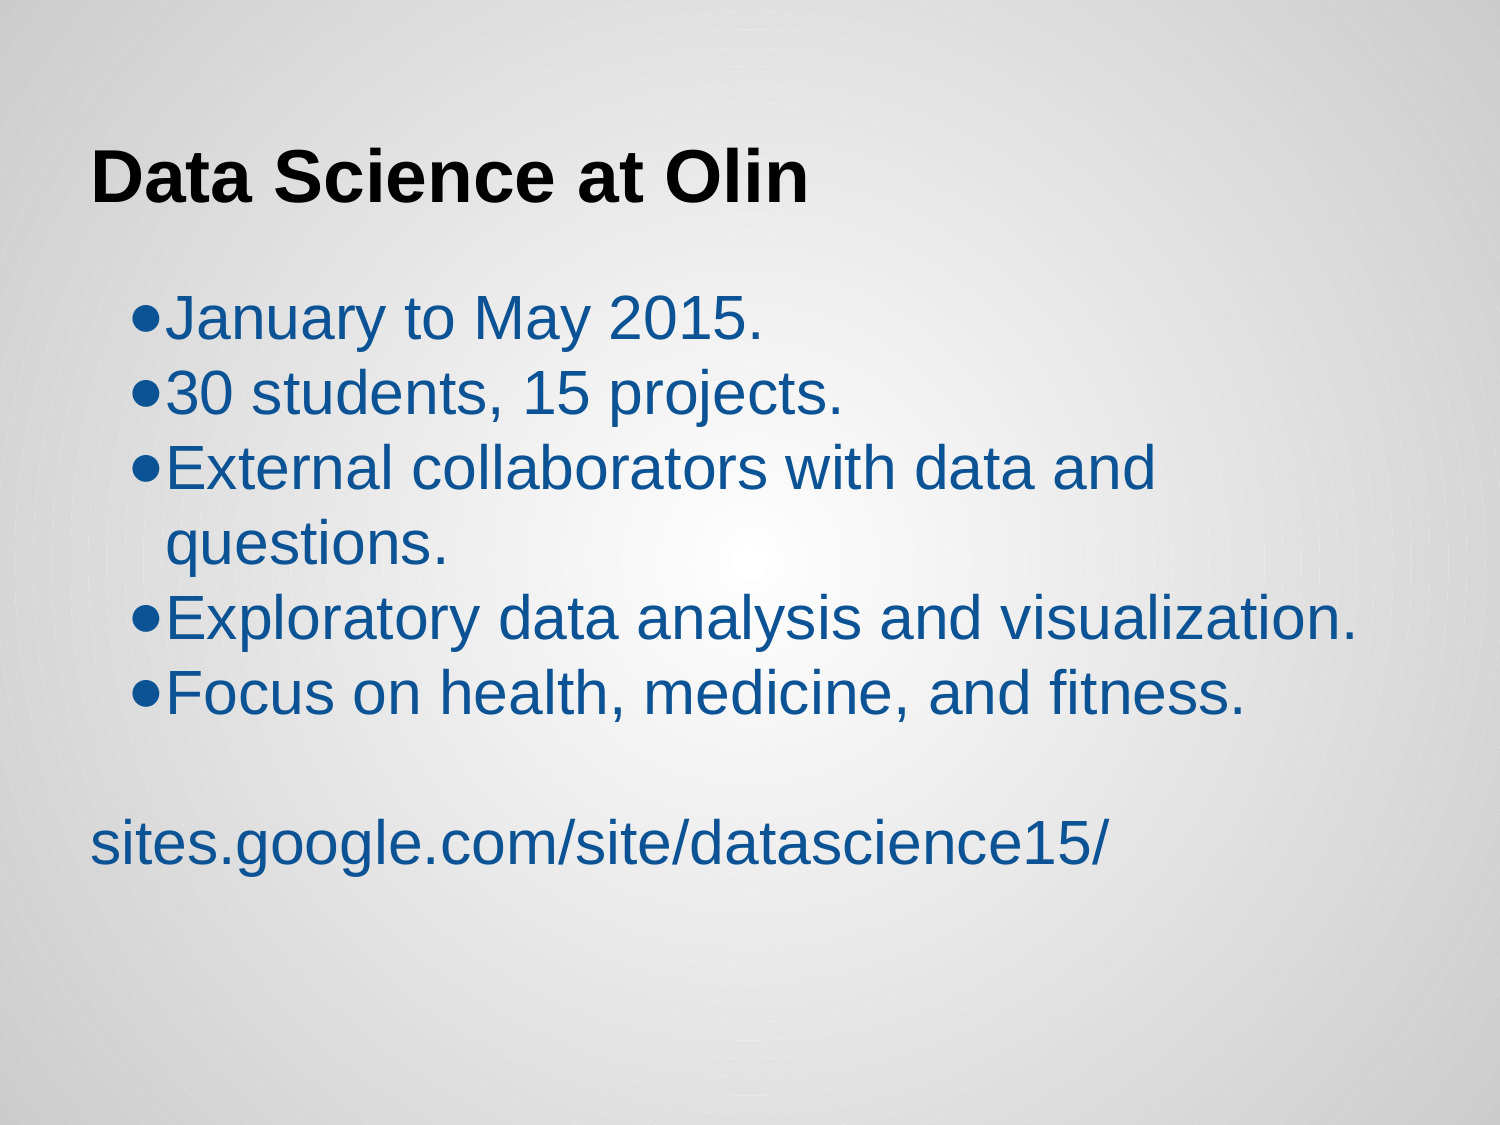

# Data Science at Olin
January to May 2015.
30 students, 15 projects.
External collaborators with data and questions.
Exploratory data analysis and visualization.
Focus on health, medicine, and fitness.

sites.google.com/site/datascience15/